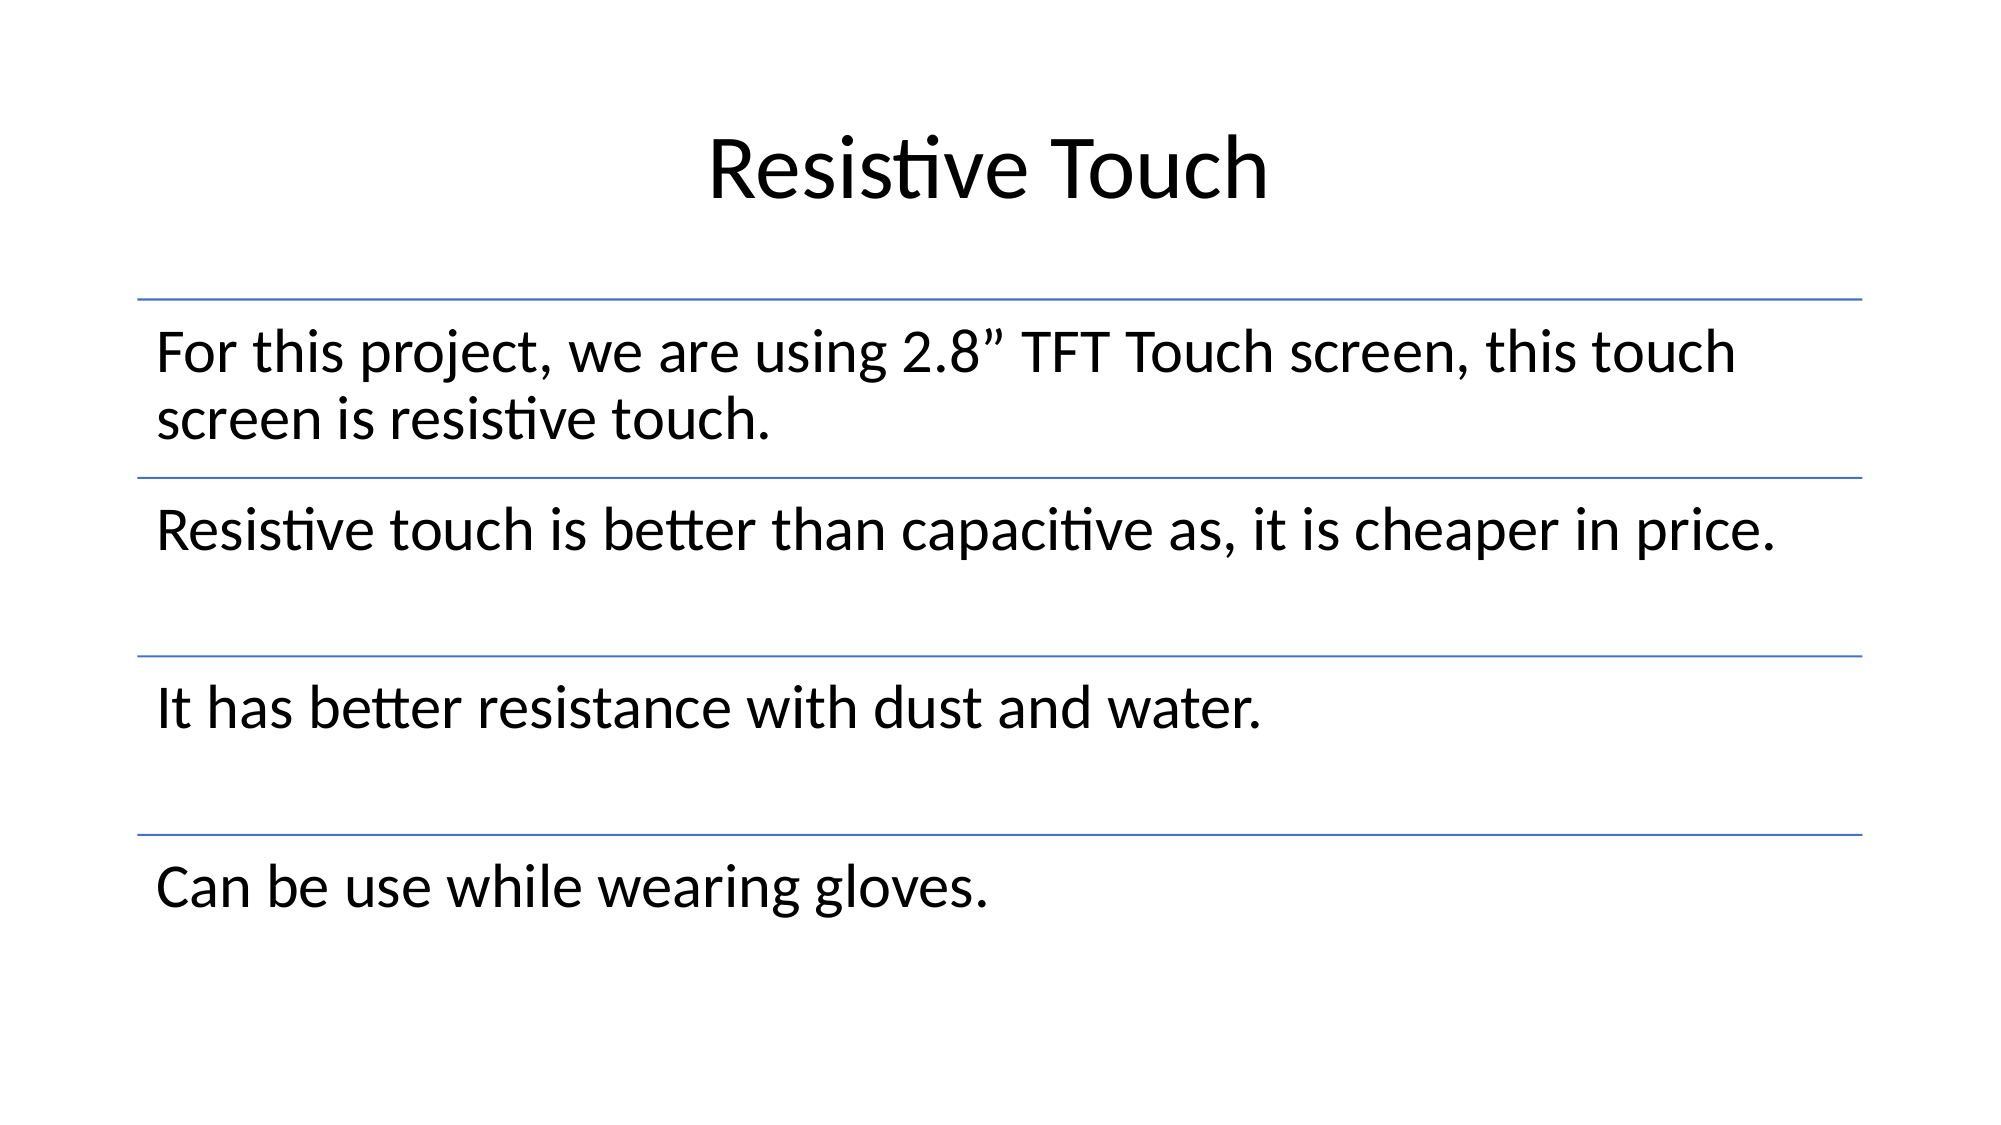

# Resistive Touch
For this project, we are using 2.8” TFT Touch screen, this touch screen is resistive touch.
Resistive touch is better than capacitive as, it is cheaper in price.
It has better resistance with dust and water.
Can be use while wearing gloves.